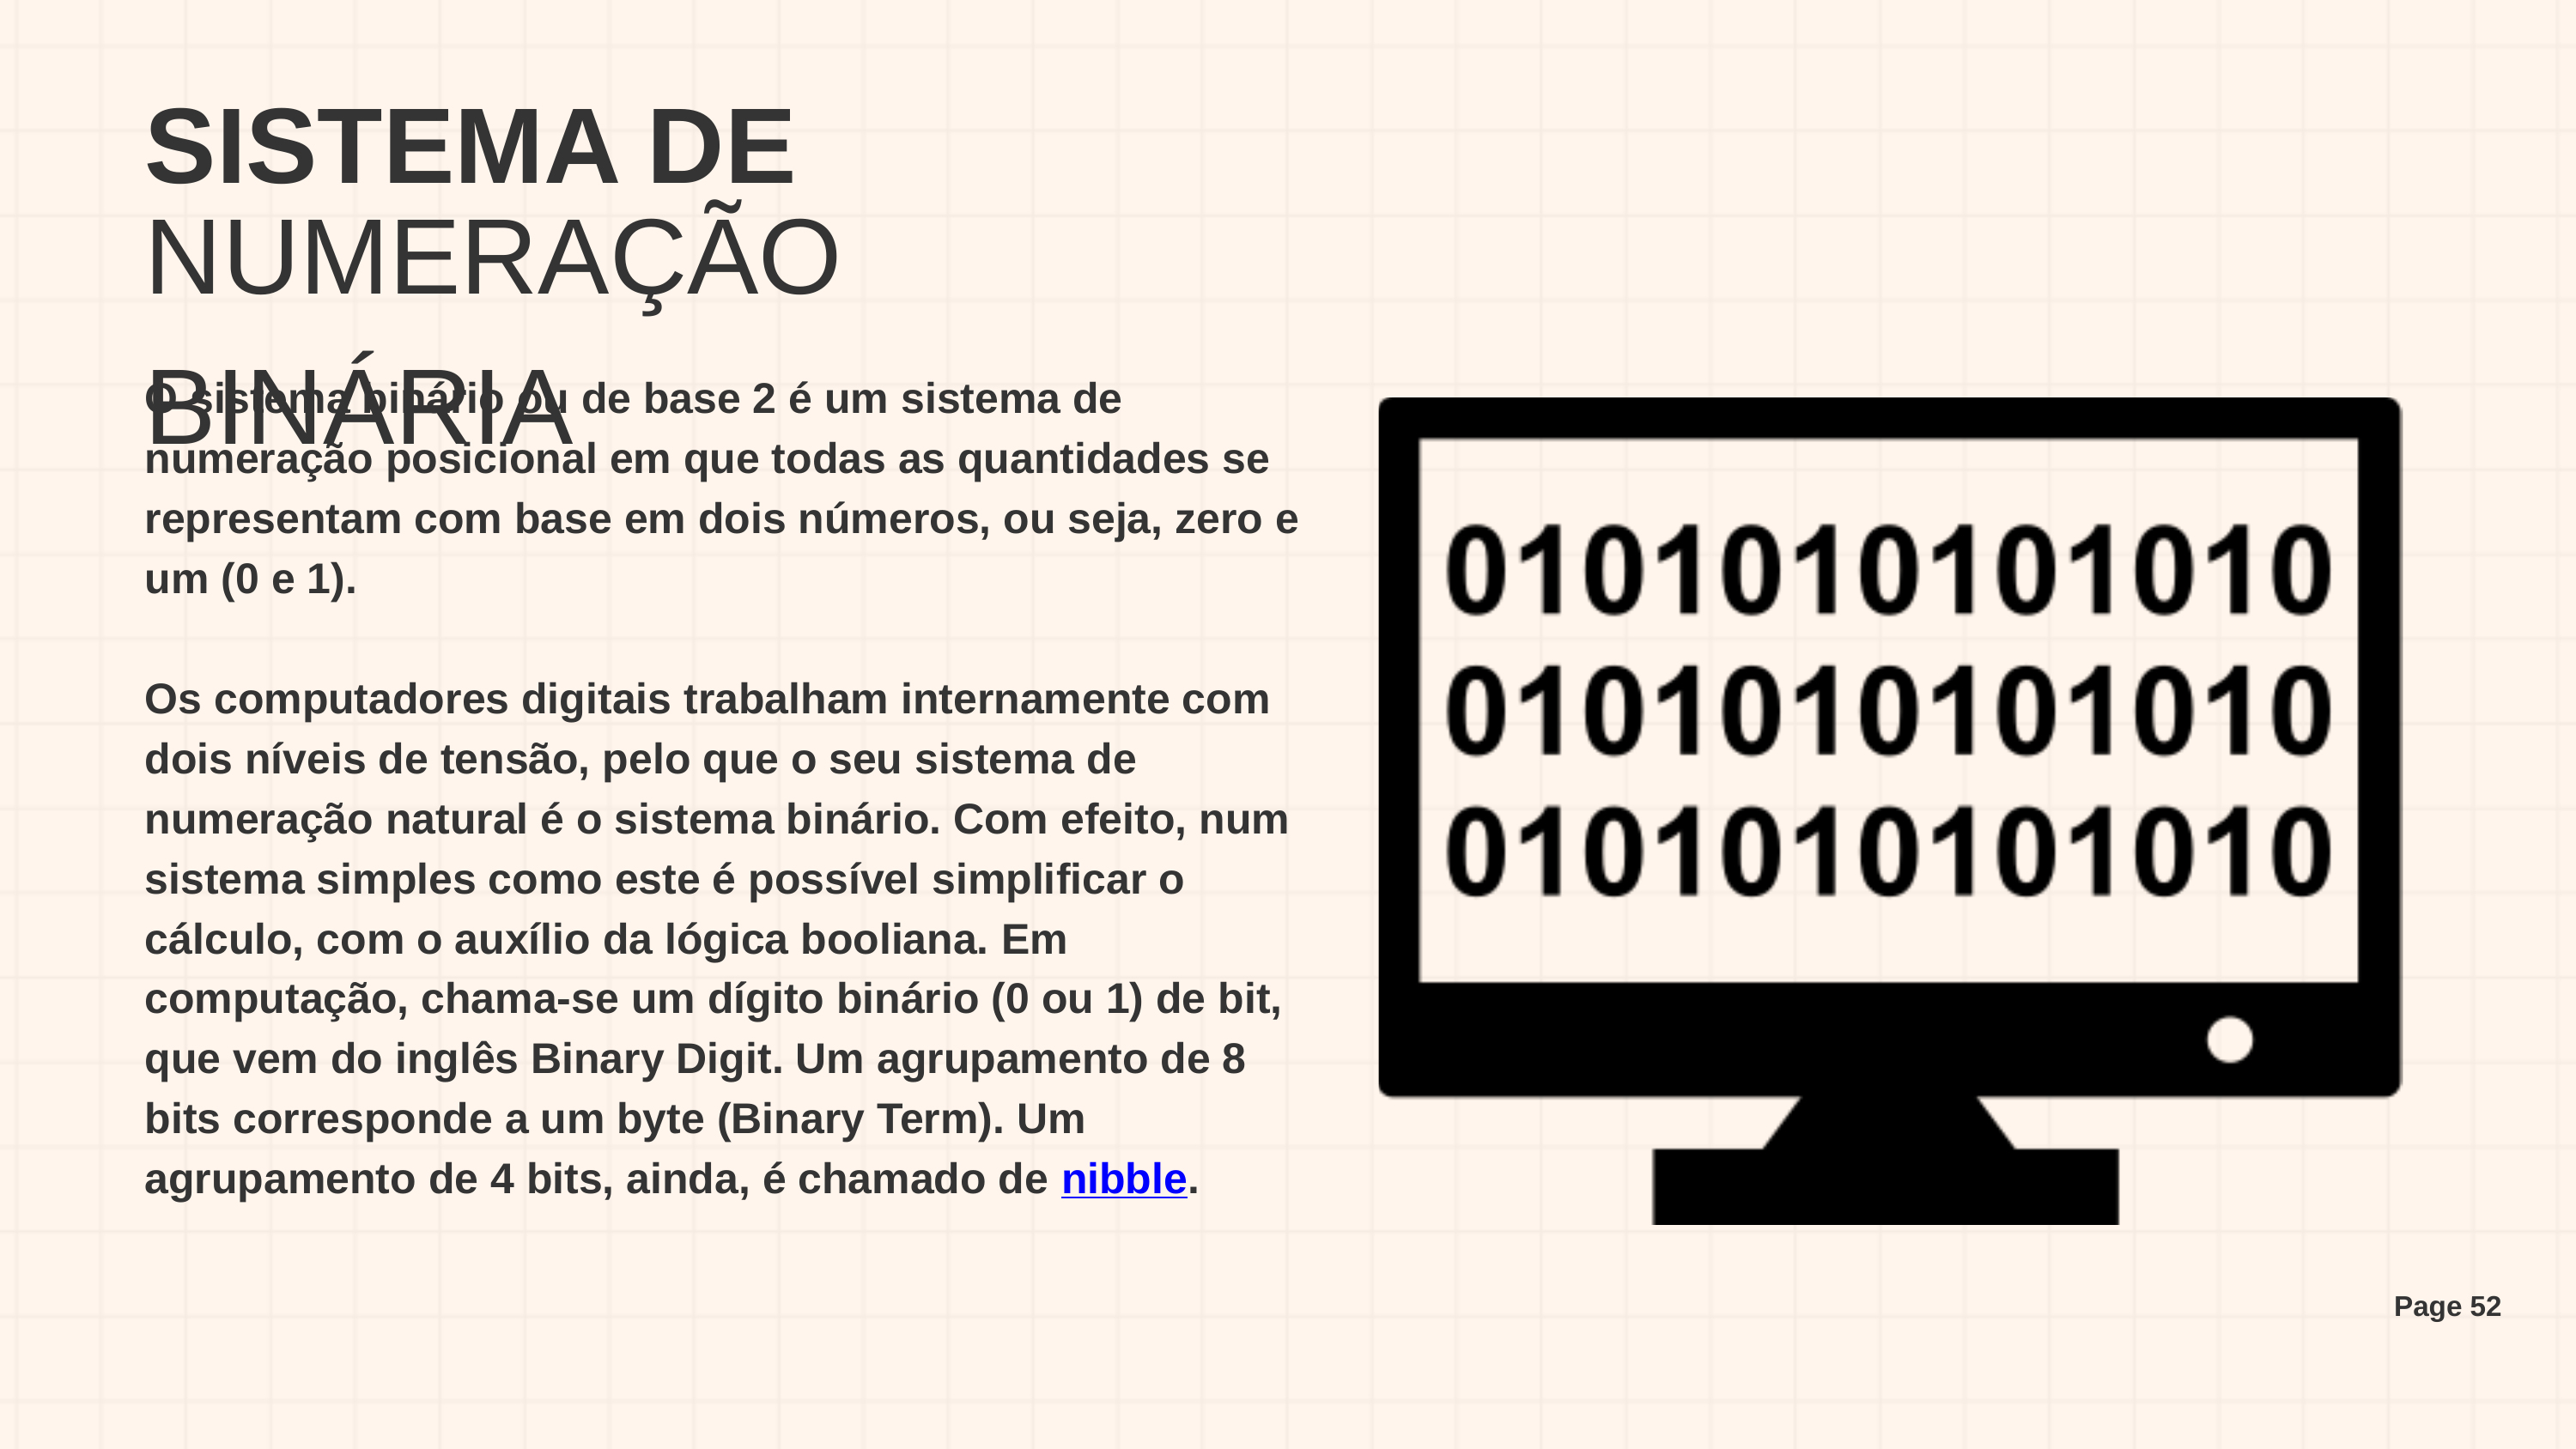

SISTEMA DE
NUMERAÇÃO BINÁRIA
O sistema binário ou de base 2 é um sistema de numeração posicional em que todas as quantidades se representam com base em dois números, ou seja, zero e um (0 e 1).

Os computadores digitais trabalham internamente com dois níveis de tensão, pelo que o seu sistema de numeração natural é o sistema binário. Com efeito, num sistema simples como este é possível simplificar o cálculo, com o auxílio da lógica booliana. Em computação, chama-se um dígito binário (0 ou 1) de bit, que vem do inglês Binary Digit. Um agrupamento de 8 bits corresponde a um byte (Binary Term). Um agrupamento de 4 bits, ainda, é chamado de nibble.

Page 52